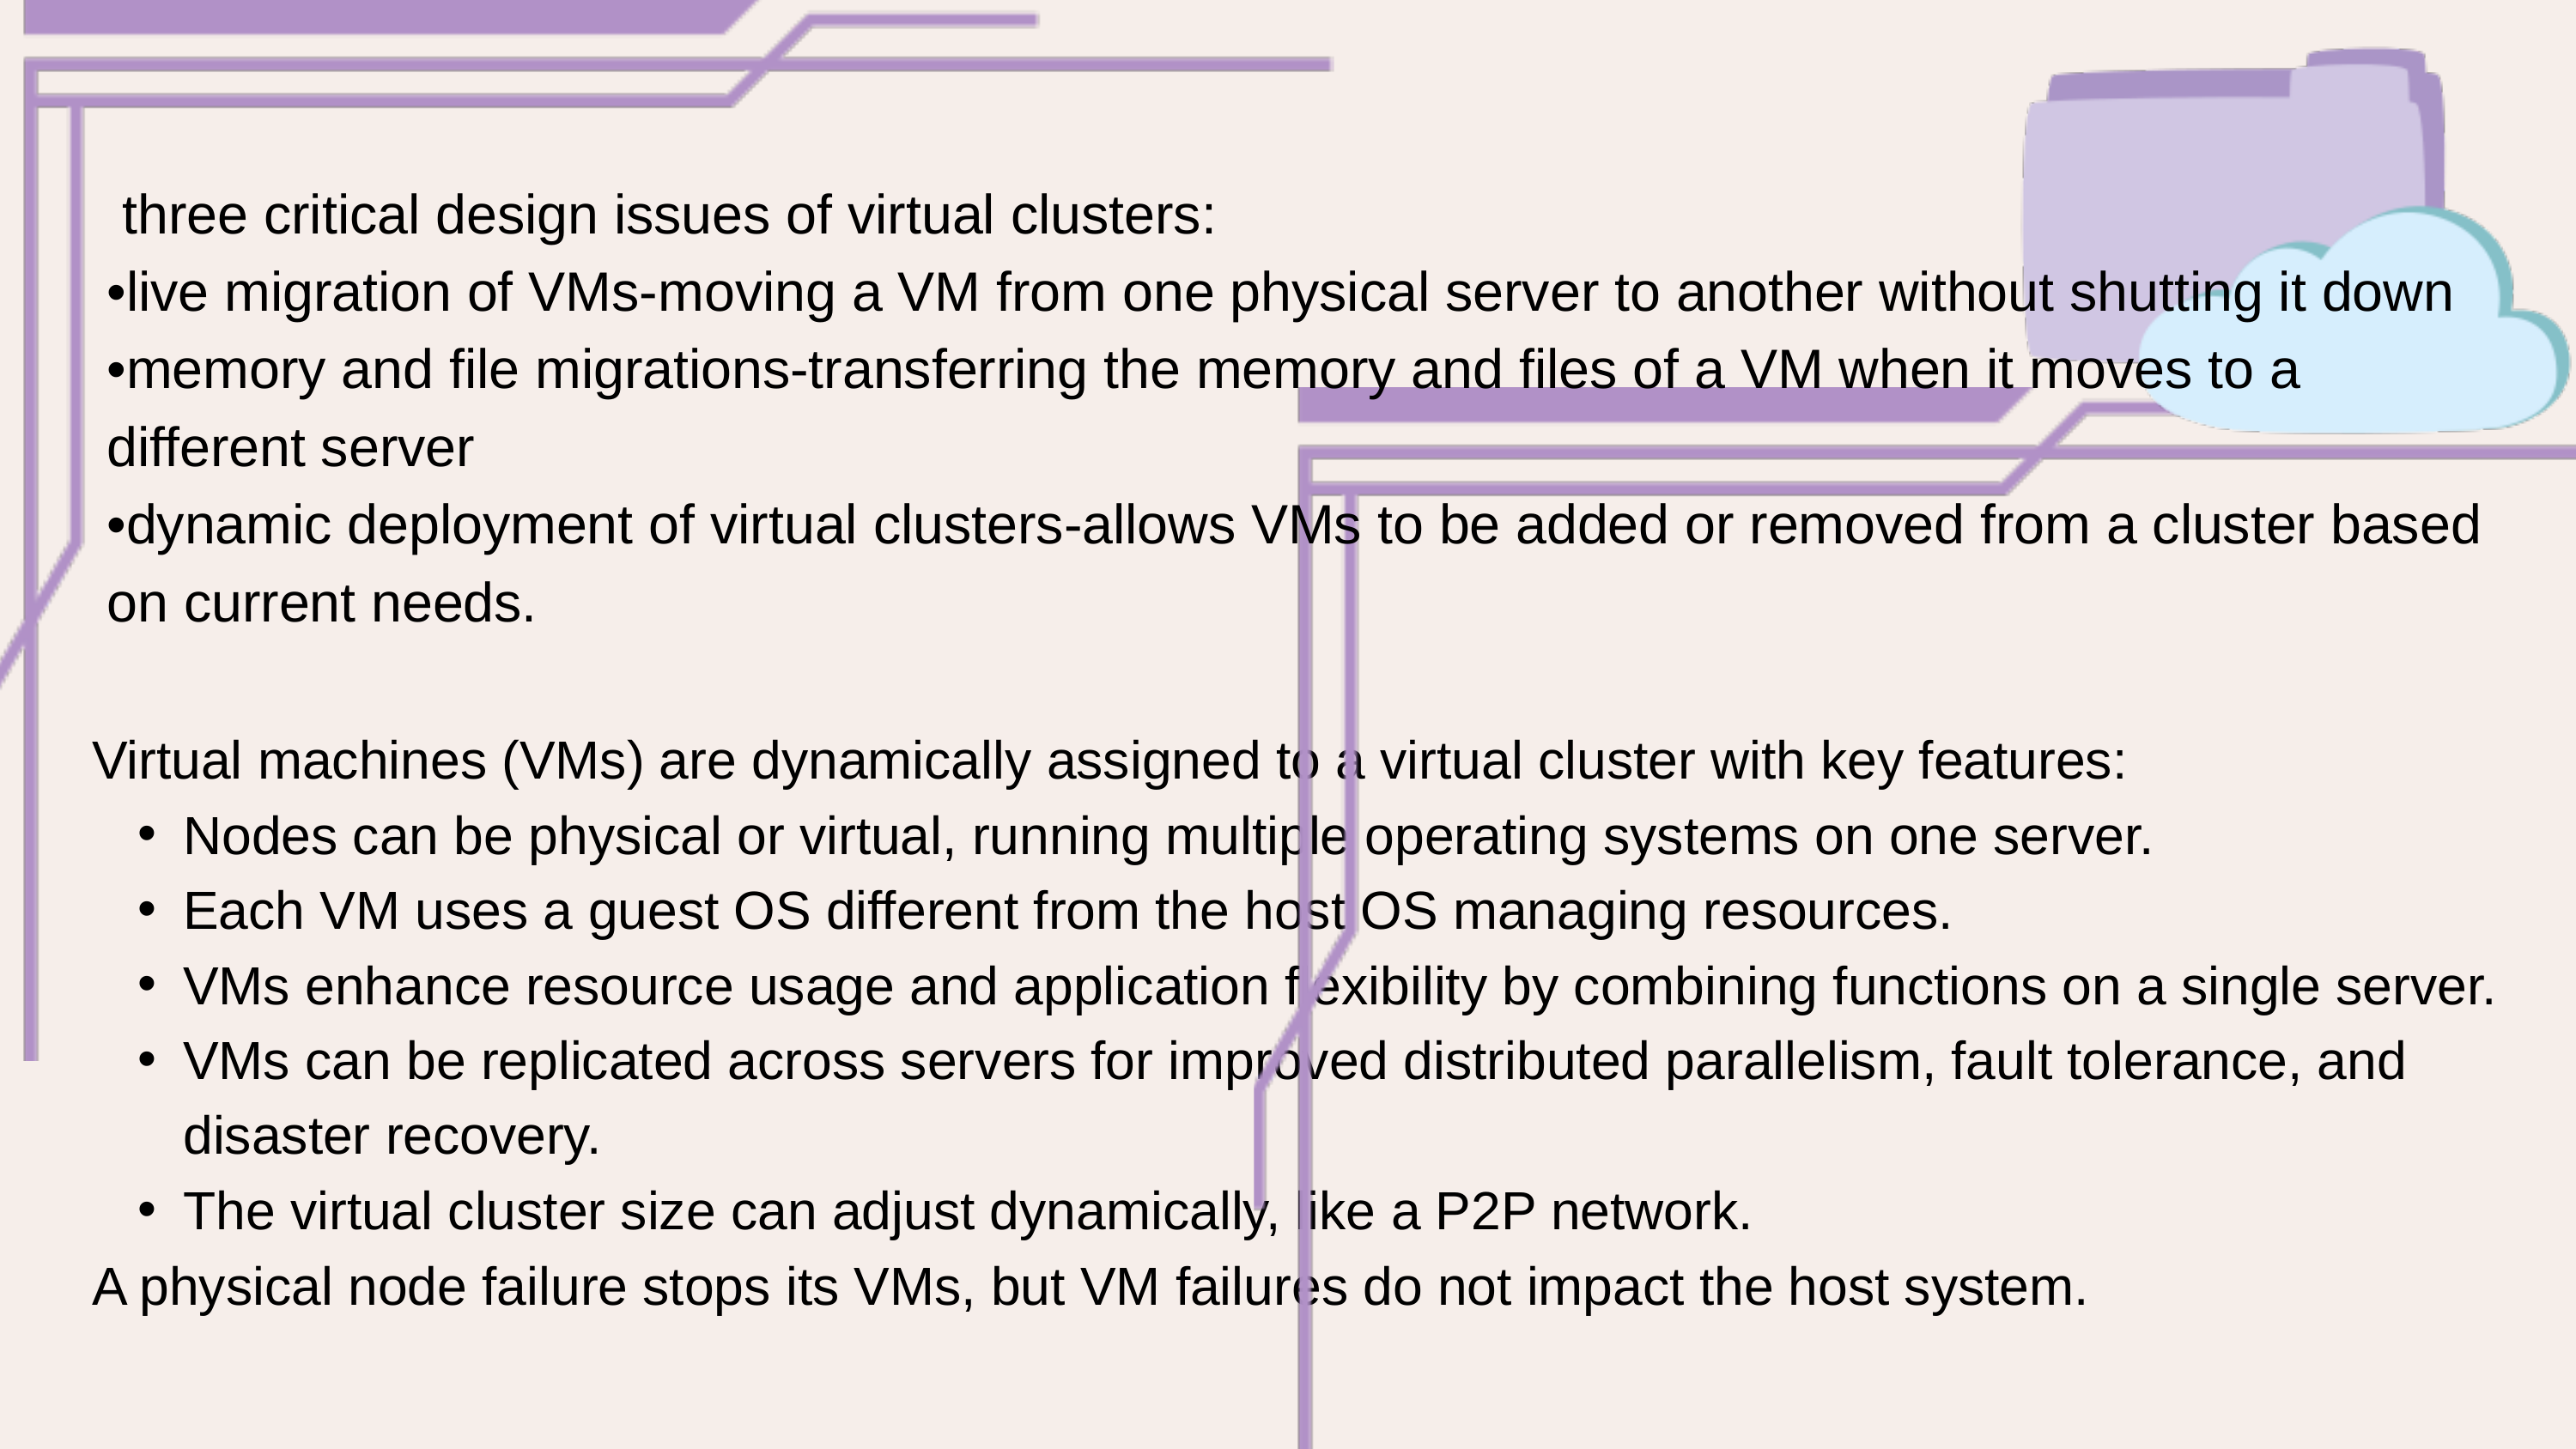

three critical design issues of virtual clusters:
•live migration of VMs-moving a VM from one physical server to another without shutting it down
•memory and file migrations-transferring the memory and files of a VM when it moves to a different server
•dynamic deployment of virtual clusters-allows VMs to be added or removed from a cluster based on current needs.

Virtual machines (VMs) are dynamically assigned to a virtual cluster with key features:
Nodes can be physical or virtual, running multiple operating systems on one server.
Each VM uses a guest OS different from the host OS managing resources.
VMs enhance resource usage and application flexibility by combining functions on a single server.
VMs can be replicated across servers for improved distributed parallelism, fault tolerance, and disaster recovery.
The virtual cluster size can adjust dynamically, like a P2P network.
A physical node failure stops its VMs, but VM failures do not impact the host system.